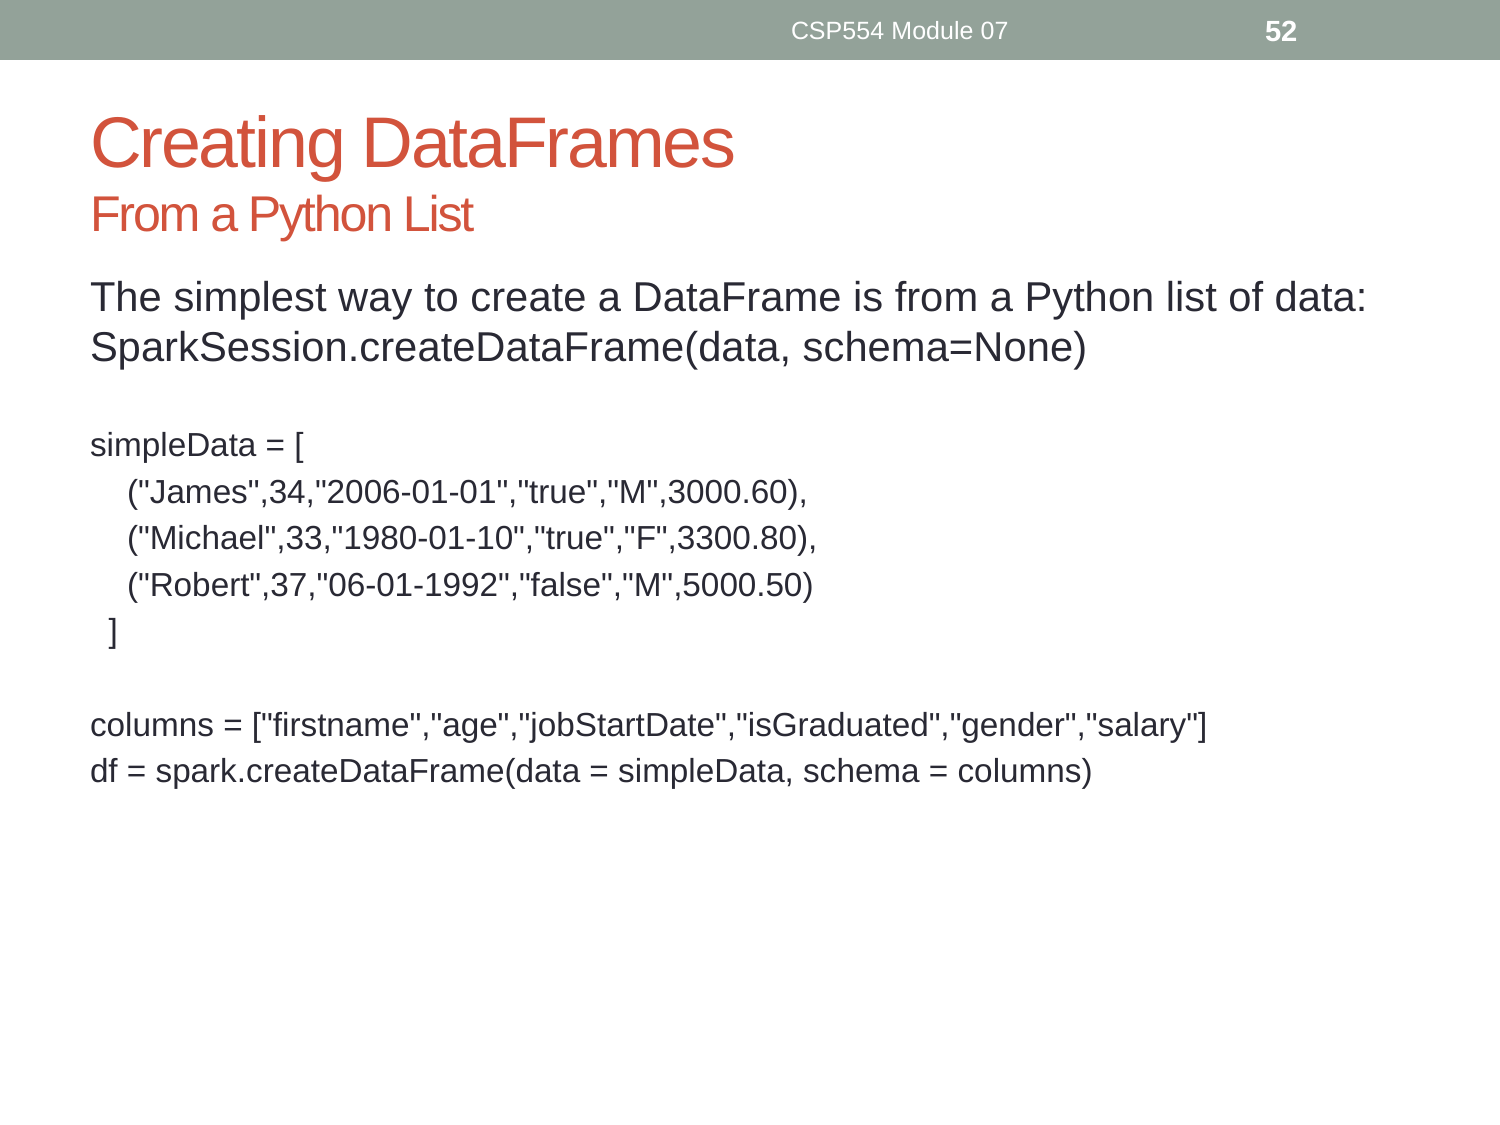

CSP554 Module 07
52
# Creating DataFrames From a Python List
The simplest way to create a DataFrame is from a Python list of data: SparkSession.createDataFrame(data, schema=None)

simpleData = [
    ("James",34,"2006-01-01","true","M",3000.60),
    ("Michael",33,"1980-01-10","true","F",3300.80),
    ("Robert",37,"06-01-1992","false","M",5000.50)
  ]

columns = ["firstname","age","jobStartDate","isGraduated","gender","salary"]
df = spark.createDataFrame(data = simpleData, schema = columns)